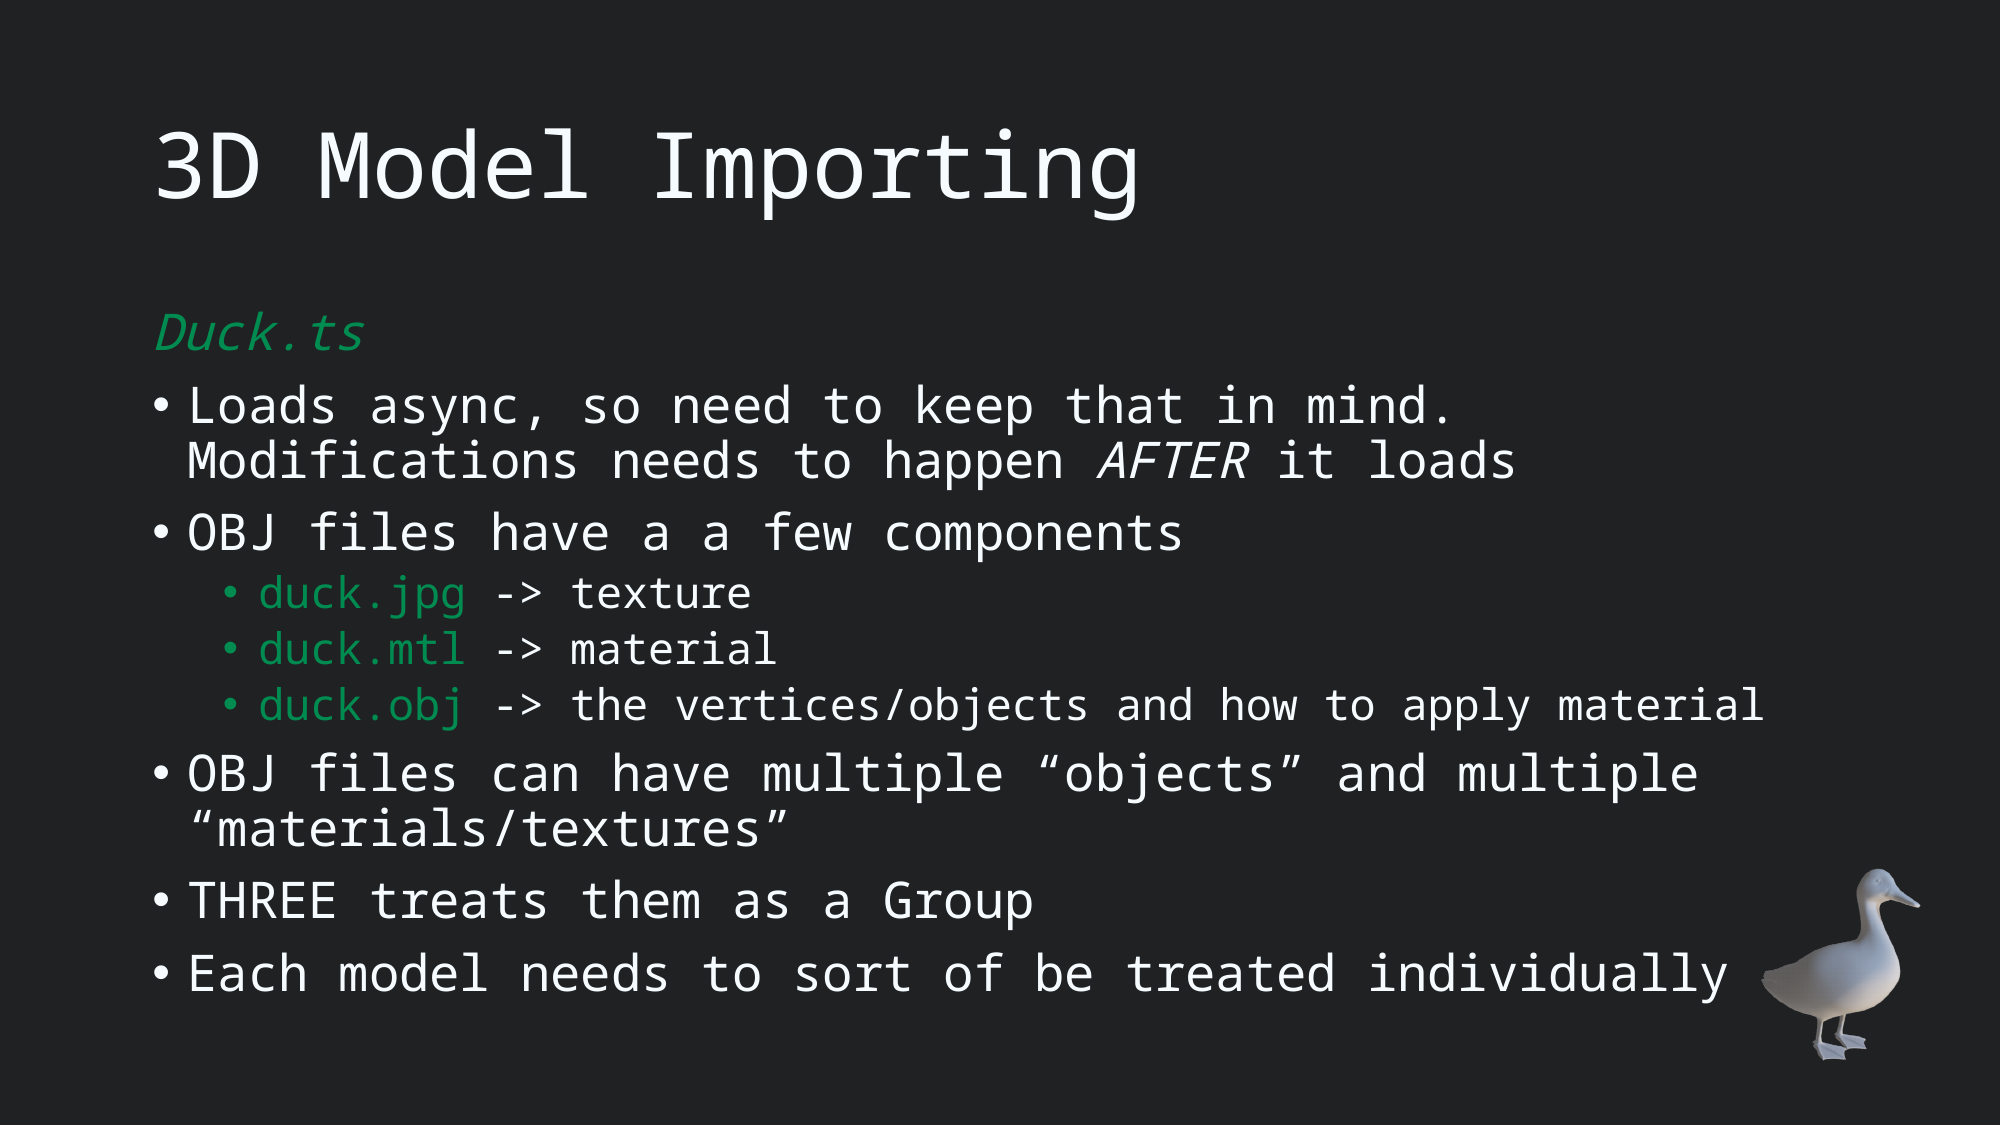

# 3D Model Importing
Duck.ts
Loads async, so need to keep that in mind. Modifications needs to happen AFTER it loads
OBJ files have a a few components
duck.jpg -> texture
duck.mtl -> material
duck.obj -> the vertices/objects and how to apply material
OBJ files can have multiple “objects” and multiple “materials/textures”
THREE treats them as a Group
Each model needs to sort of be treated individually